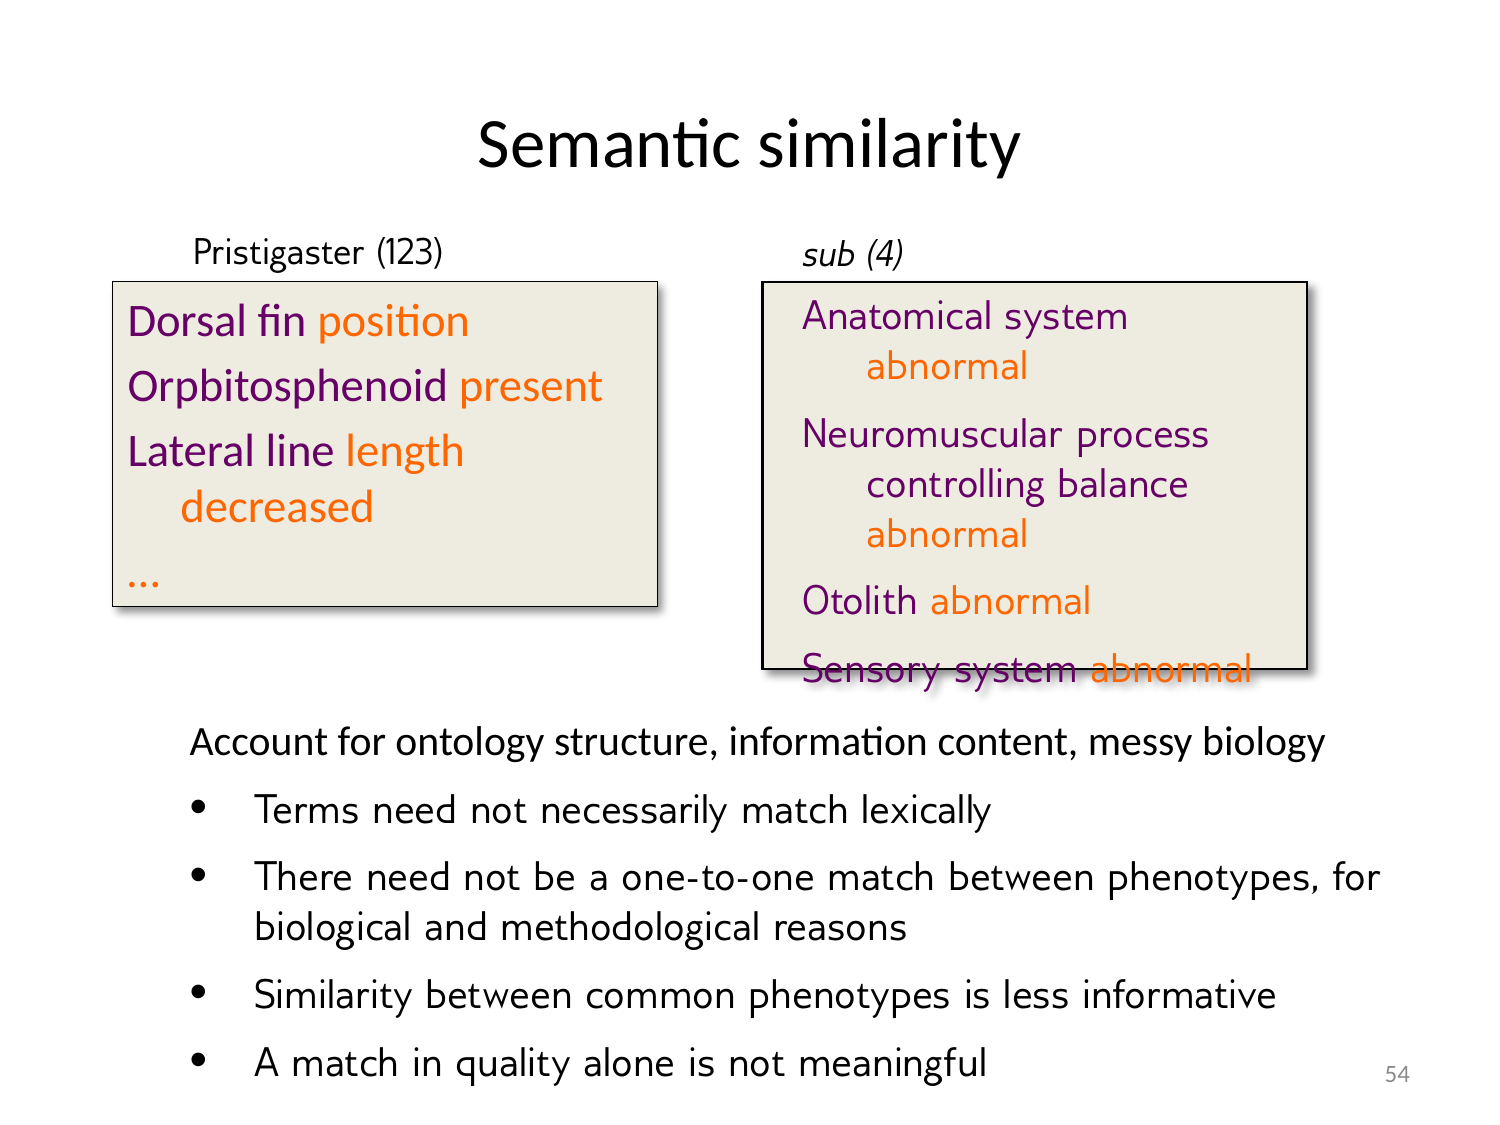

# Semantic similarity
Pristigaster (123)
sub (4)
Dorsal fin position
Orpbitosphenoid present
Lateral line length decreased
…

Anatomical system abnormal
Neuromuscular process controlling balance abnormal
Otolith abnormal
Sensory system abnormal
Account for ontology structure, information content, messy biology
Terms need not necessarily match lexically
There need not be a one-to-one match between phenotypes, for biological and methodological reasons
Similarity between common phenotypes is less informative
A match in quality alone is not meaningful

54